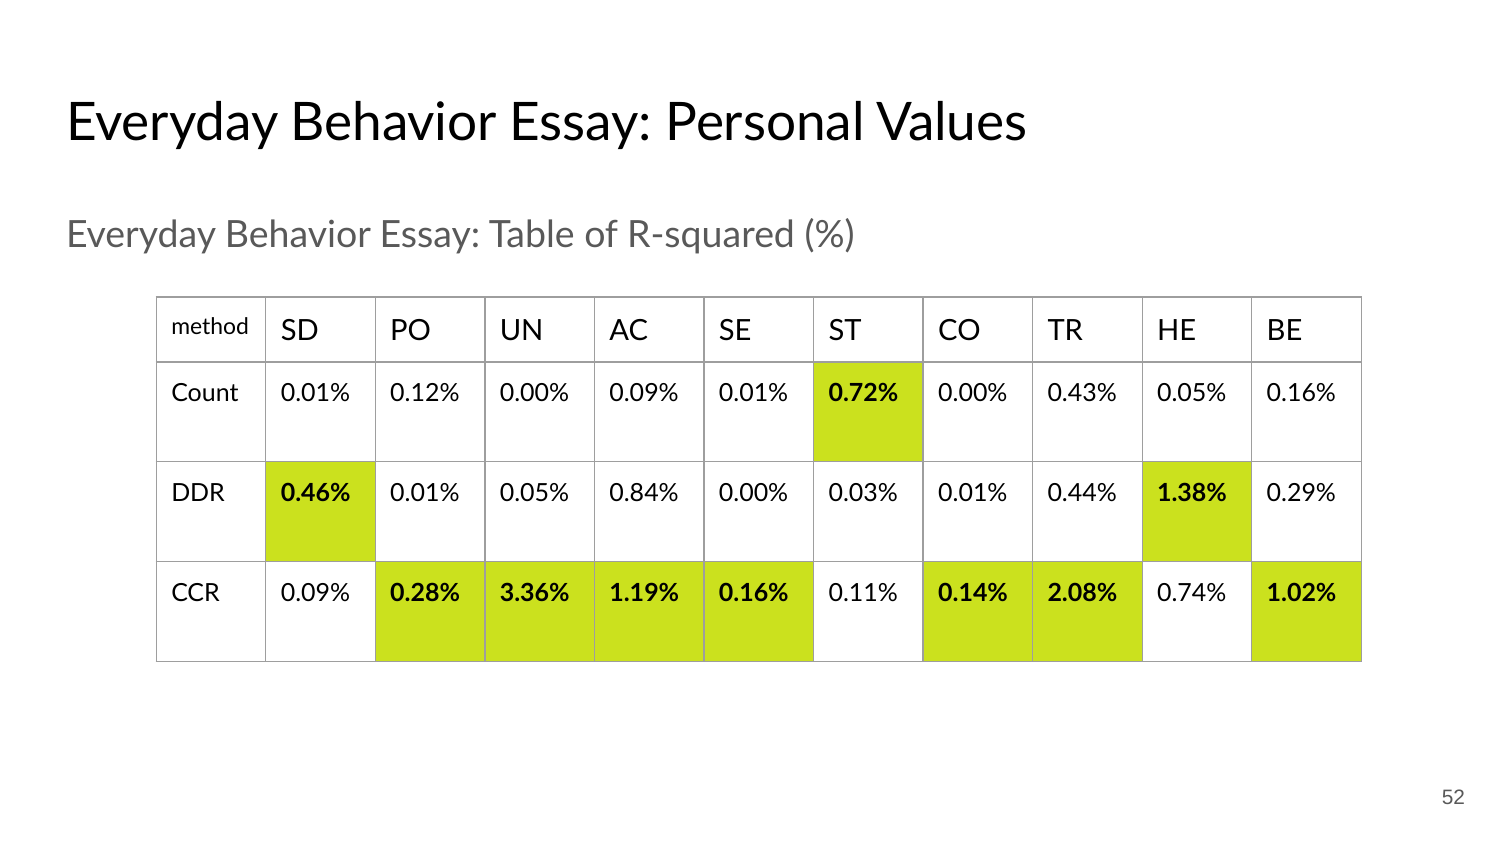

# Everyday Behavior Essay: Personal Values
Everyday Behavior Essay: Table of R-squared (%)
| method | SD | PO | UN | AC | SE | ST | CO | TR | HE | BE |
| --- | --- | --- | --- | --- | --- | --- | --- | --- | --- | --- |
| Count | 0.01% | 0.12% | 0.00% | 0.09% | 0.01% | 0.72% | 0.00% | 0.43% | 0.05% | 0.16% |
| DDR | 0.46% | 0.01% | 0.05% | 0.84% | 0.00% | 0.03% | 0.01% | 0.44% | 1.38% | 0.29% |
| CCR | 0.09% | 0.28% | 3.36% | 1.19% | 0.16% | 0.11% | 0.14% | 2.08% | 0.74% | 1.02% |
52